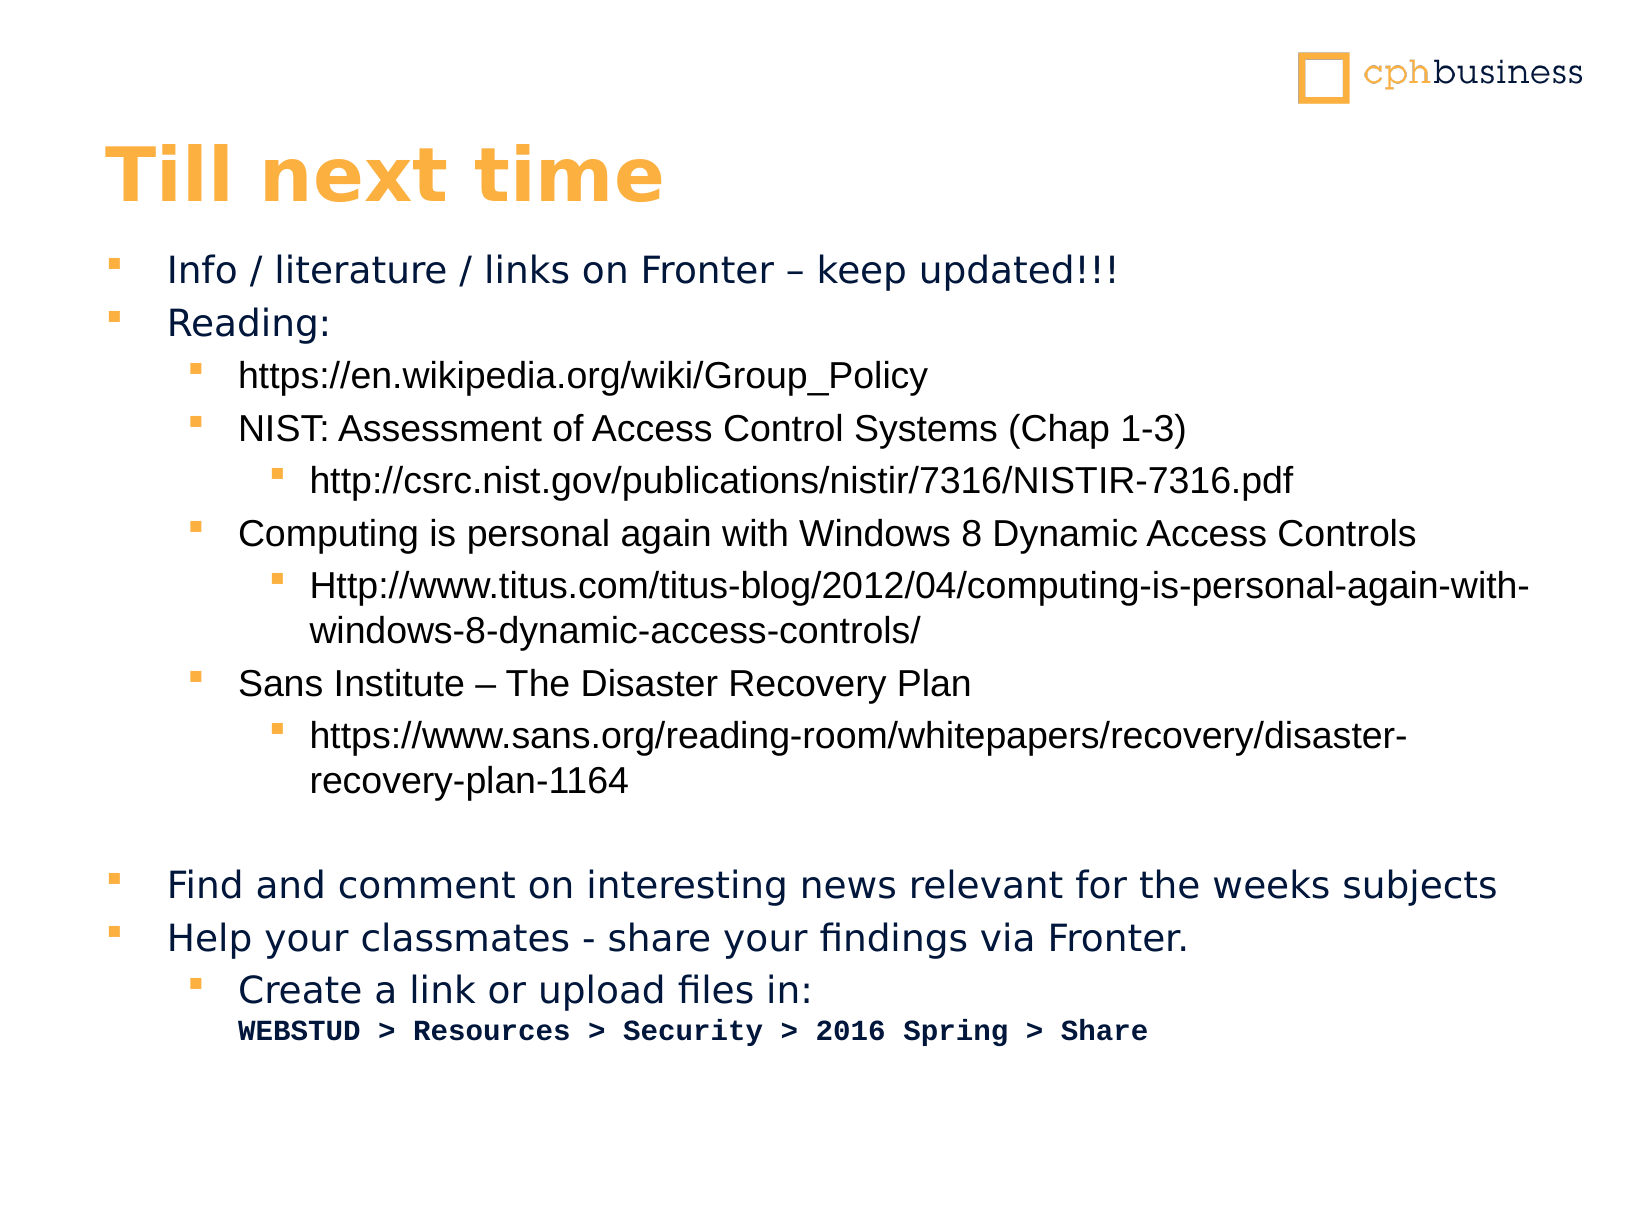

Till next time
Info / literature / links on Fronter – keep updated!!!
Reading:
https://en.wikipedia.org/wiki/Group_Policy
NIST: Assessment of Access Control Systems (Chap 1-3)
http://csrc.nist.gov/publications/nistir/7316/NISTIR-7316.pdf
Computing is personal again with Windows 8 Dynamic Access Controls
Http://www.titus.com/titus-blog/2012/04/computing-is-personal-again-with-windows-8-dynamic-access-controls/
Sans Institute – The Disaster Recovery Plan
https://www.sans.org/reading-room/whitepapers/recovery/disaster-recovery-plan-1164

Find and comment on interesting news relevant for the weeks subjects
Help your classmates - share your findings via Fronter.
Create a link or upload files in:
WEBSTUD > Resources > Security > 2016 Spring > Share